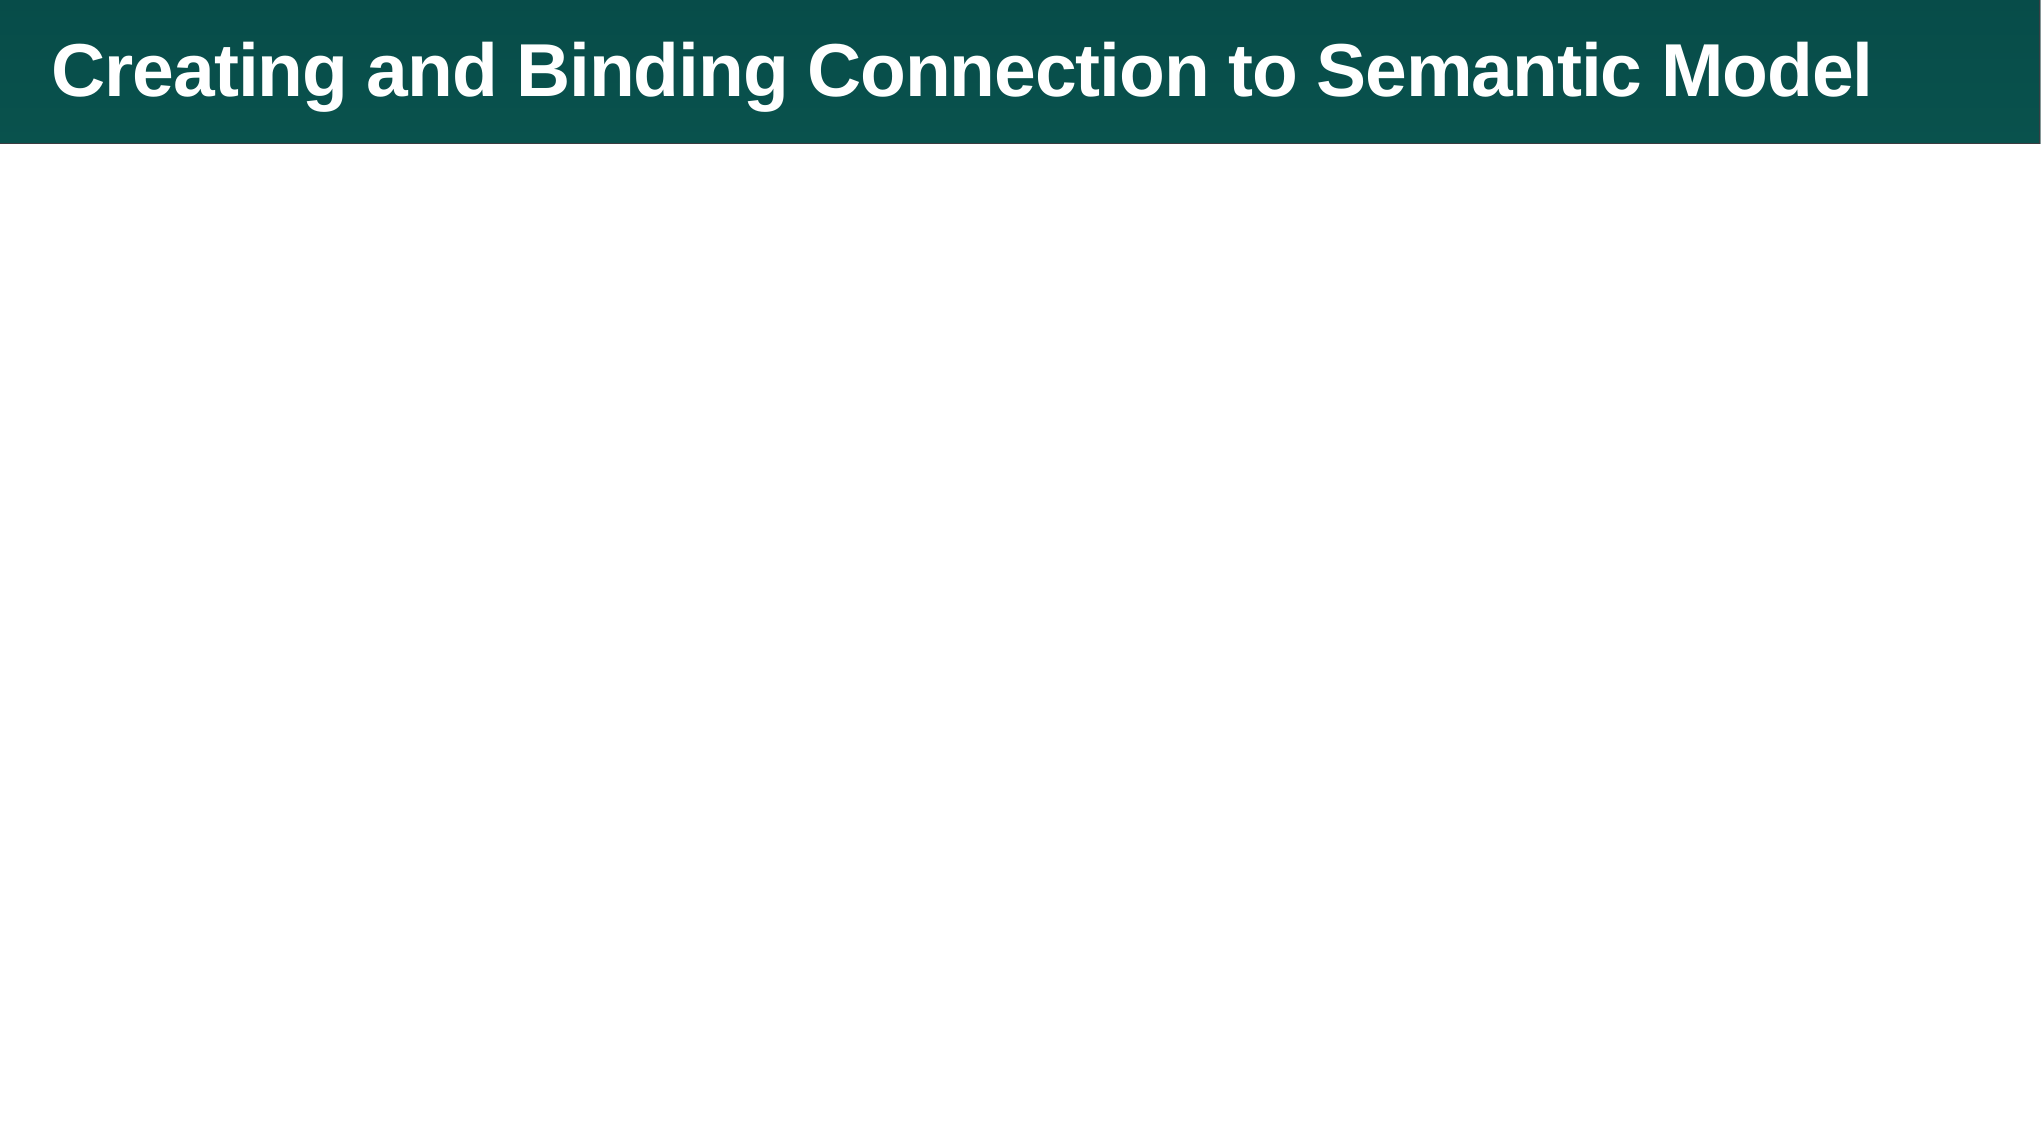

# Creating and Binding Connection to Semantic Model